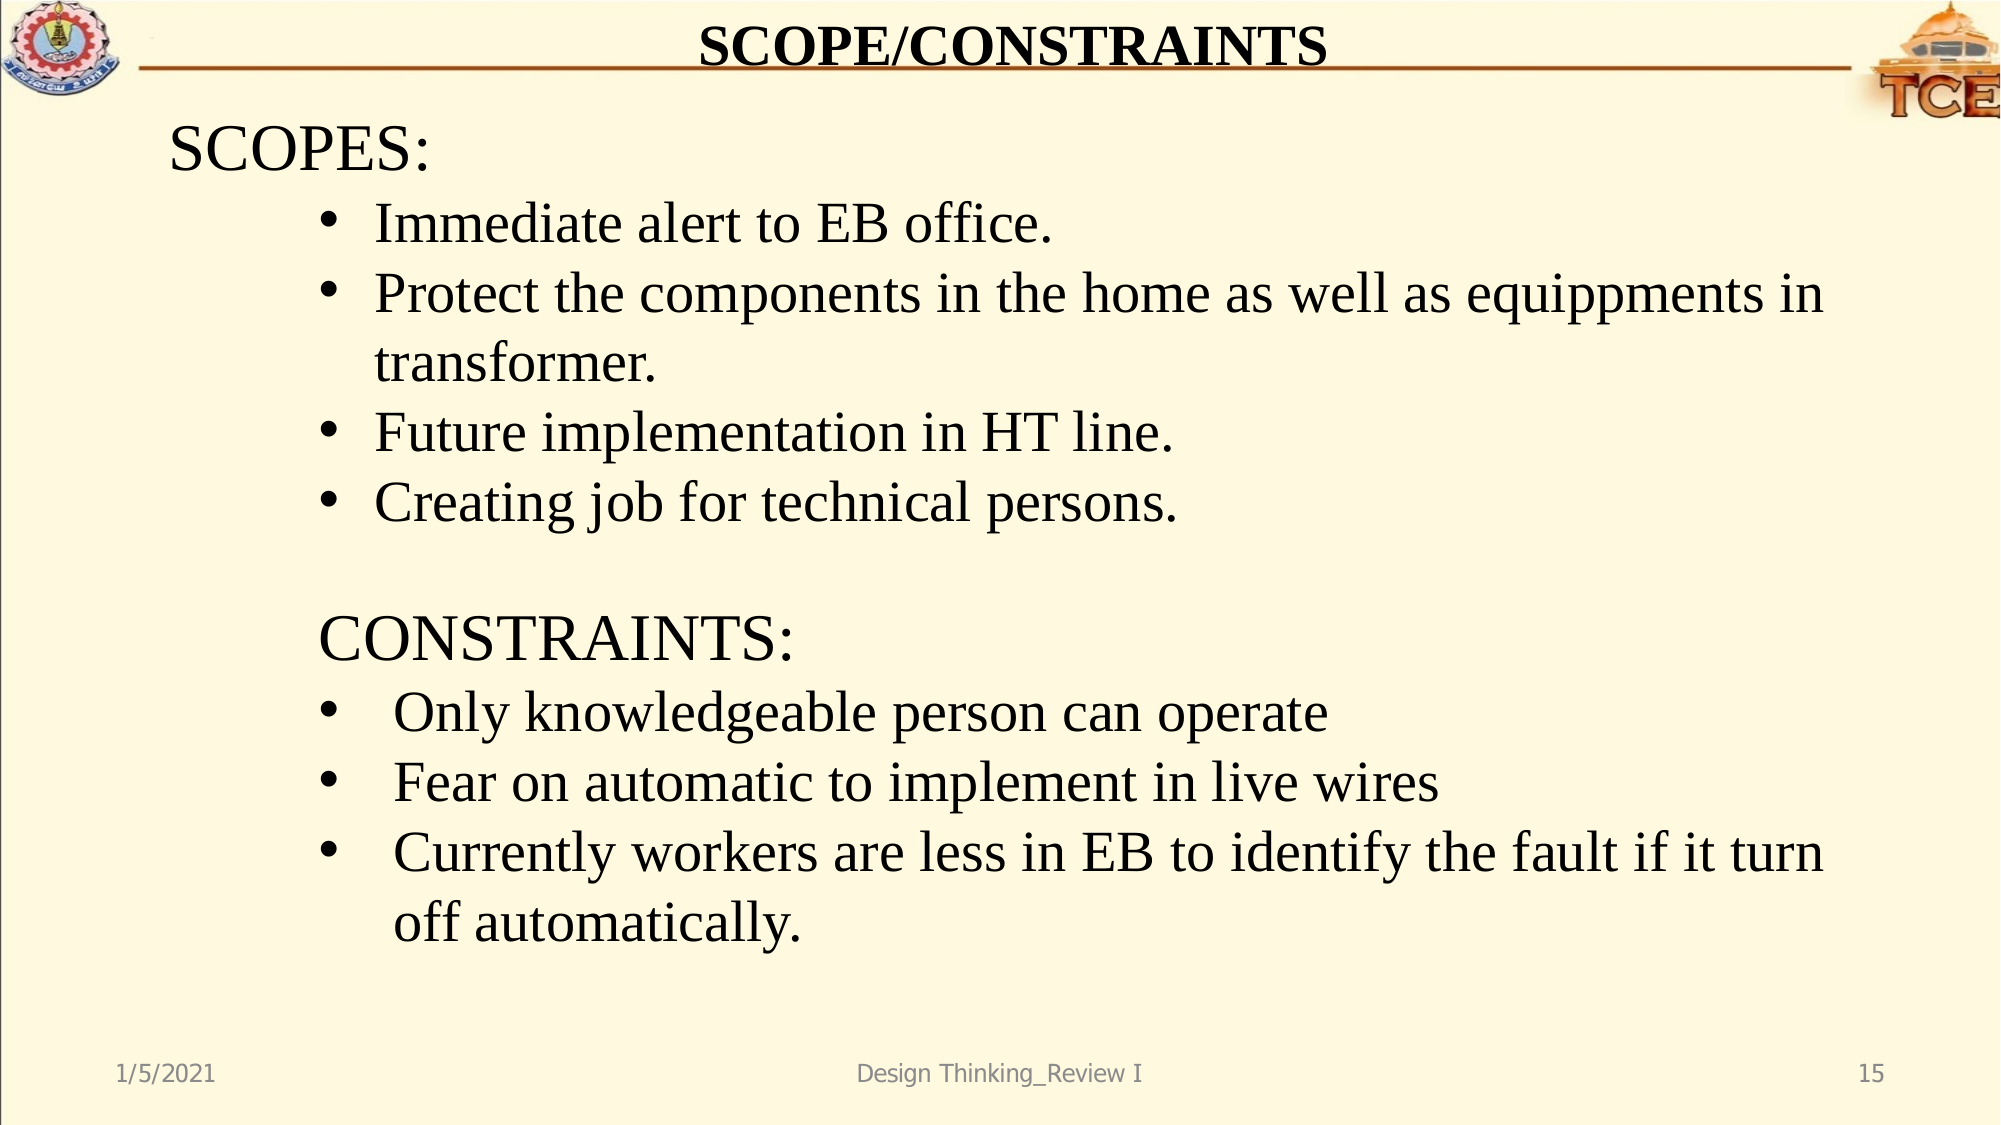

SCOPE/CONSTRAINTS
SCOPES:
Immediate alert to EB office.
Protect the components in the home as well as equippments in transformer.
Future implementation in HT line.
Creating job for technical persons.

CONSTRAINTS:
Only knowledgeable person can operate
Fear on automatic to implement in live wires
Currently workers are less in EB to identify the fault if it turn off automatically.

1/5/2021
Design Thinking_Review I
15